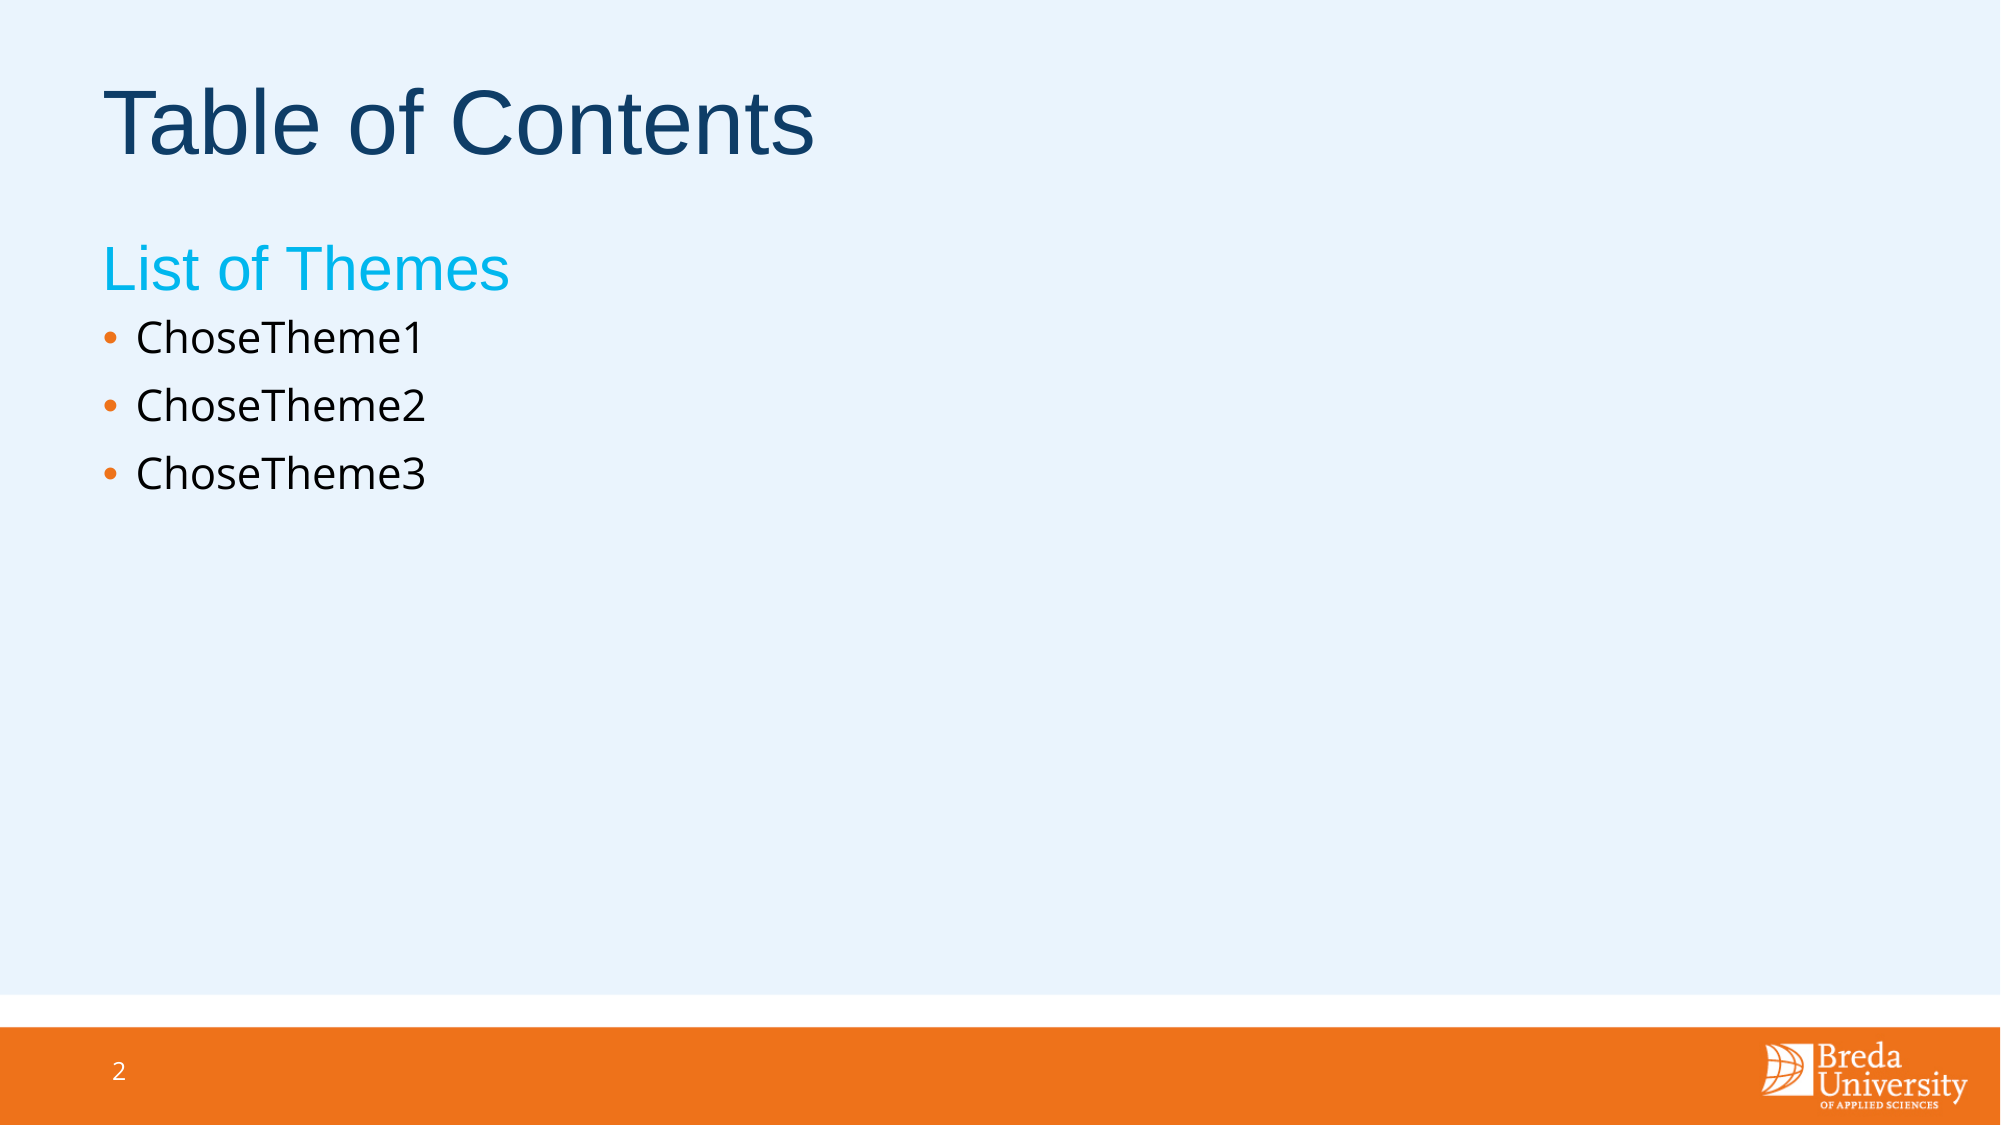

# Table of Contents
List of Themes
ChoseTheme1
ChoseTheme2
ChoseTheme3

2